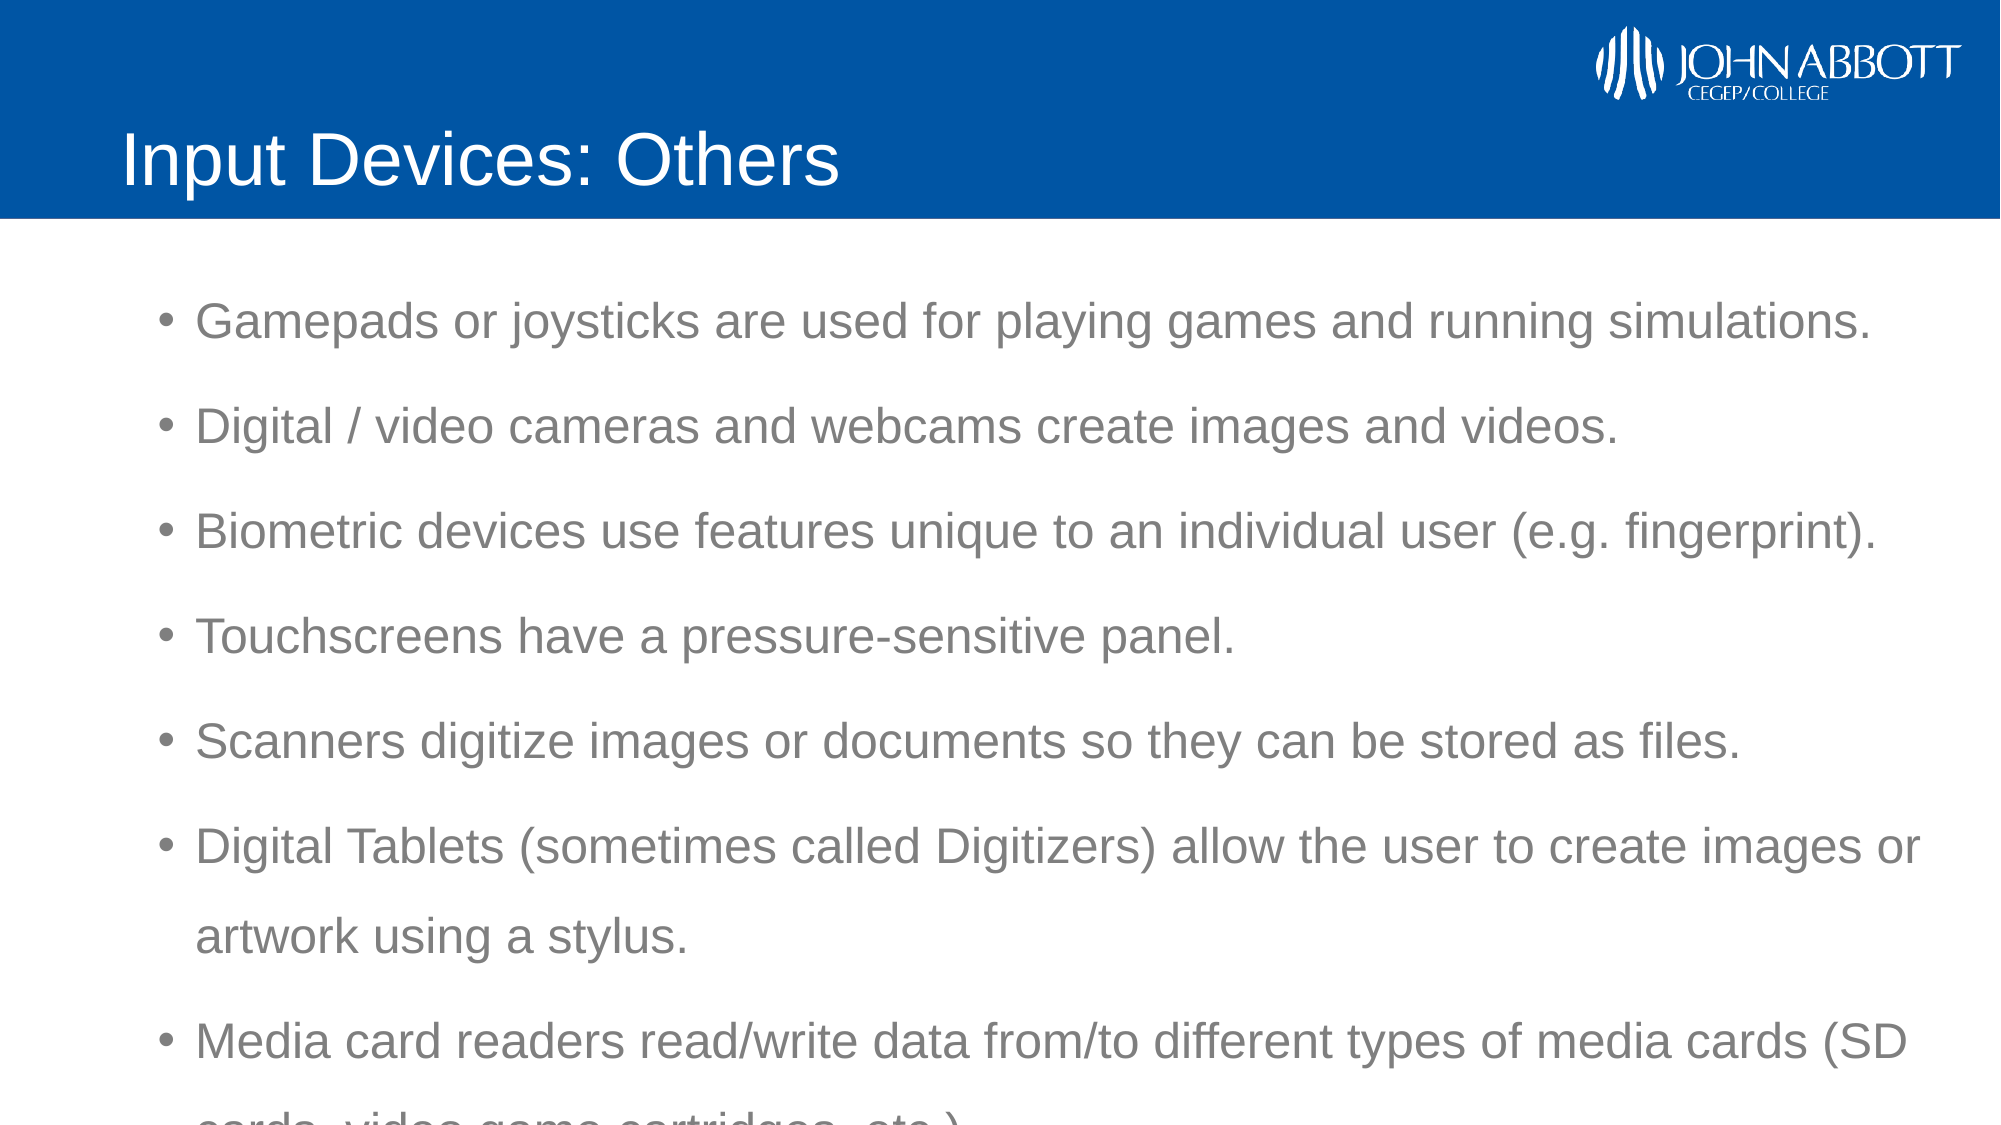

# Input Devices: Others
Gamepads or joysticks are used for playing games and running simulations.
Digital / video cameras and webcams create images and videos.
Biometric devices use features unique to an individual user (e.g. fingerprint).
Touchscreens have a pressure-sensitive panel.
Scanners digitize images or documents so they can be stored as files.
Digital Tablets (sometimes called Digitizers) allow the user to create images or artwork using a stylus.
Media card readers read/write data from/to different types of media cards (SD cards, video game cartridges, etc.)